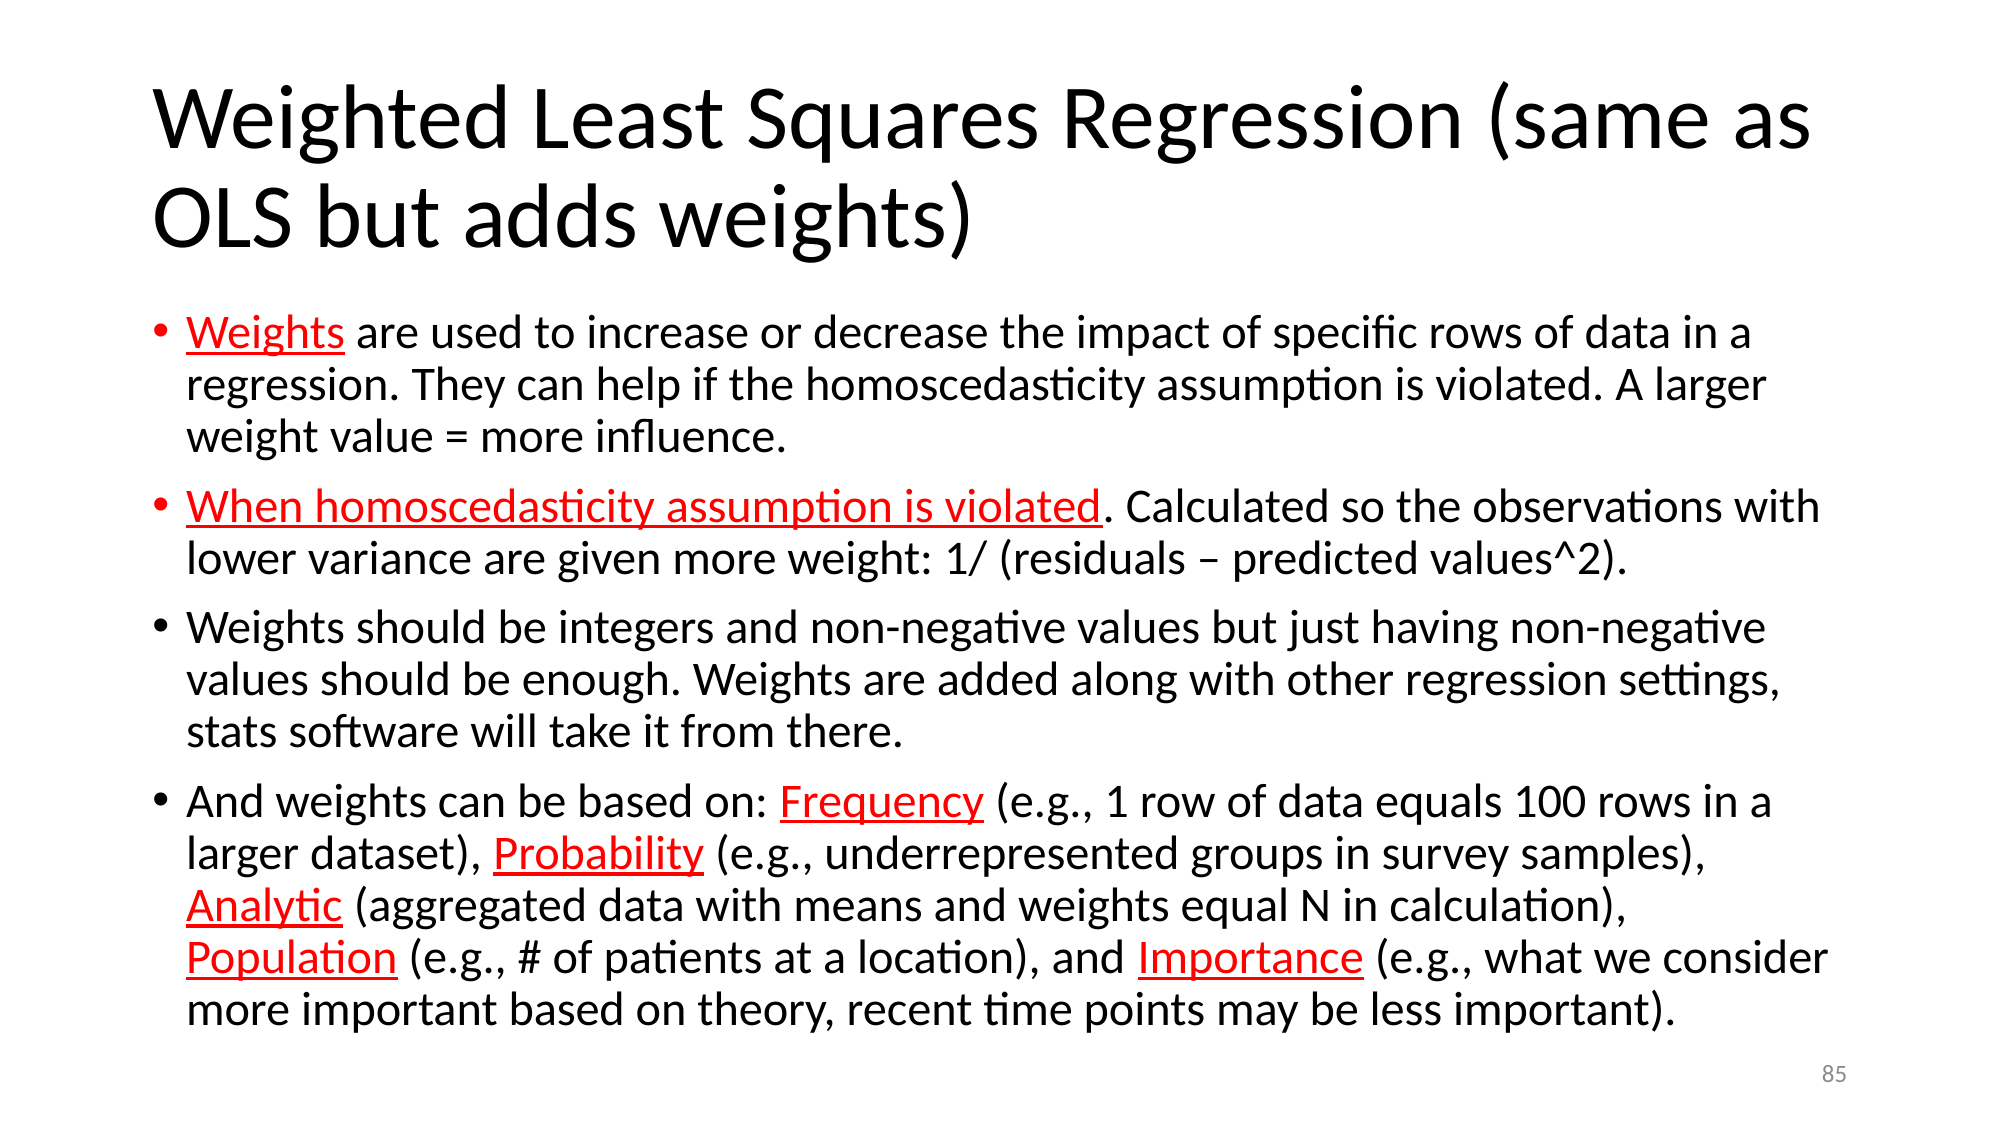

# Weighted Least Squares Regression (same as OLS but adds weights)
Weights are used to increase or decrease the impact of specific rows of data in a regression. They can help if the homoscedasticity assumption is violated. A larger weight value = more influence.
When homoscedasticity assumption is violated. Calculated so the observations with lower variance are given more weight: 1/ (residuals – predicted values^2).
Weights should be integers and non-negative values but just having non-negative values should be enough. Weights are added along with other regression settings, stats software will take it from there.
And weights can be based on: Frequency (e.g., 1 row of data equals 100 rows in a larger dataset), Probability (e.g., underrepresented groups in survey samples), Analytic (aggregated data with means and weights equal N in calculation), Population (e.g., # of patients at a location), and Importance (e.g., what we consider more important based on theory, recent time points may be less important).
85